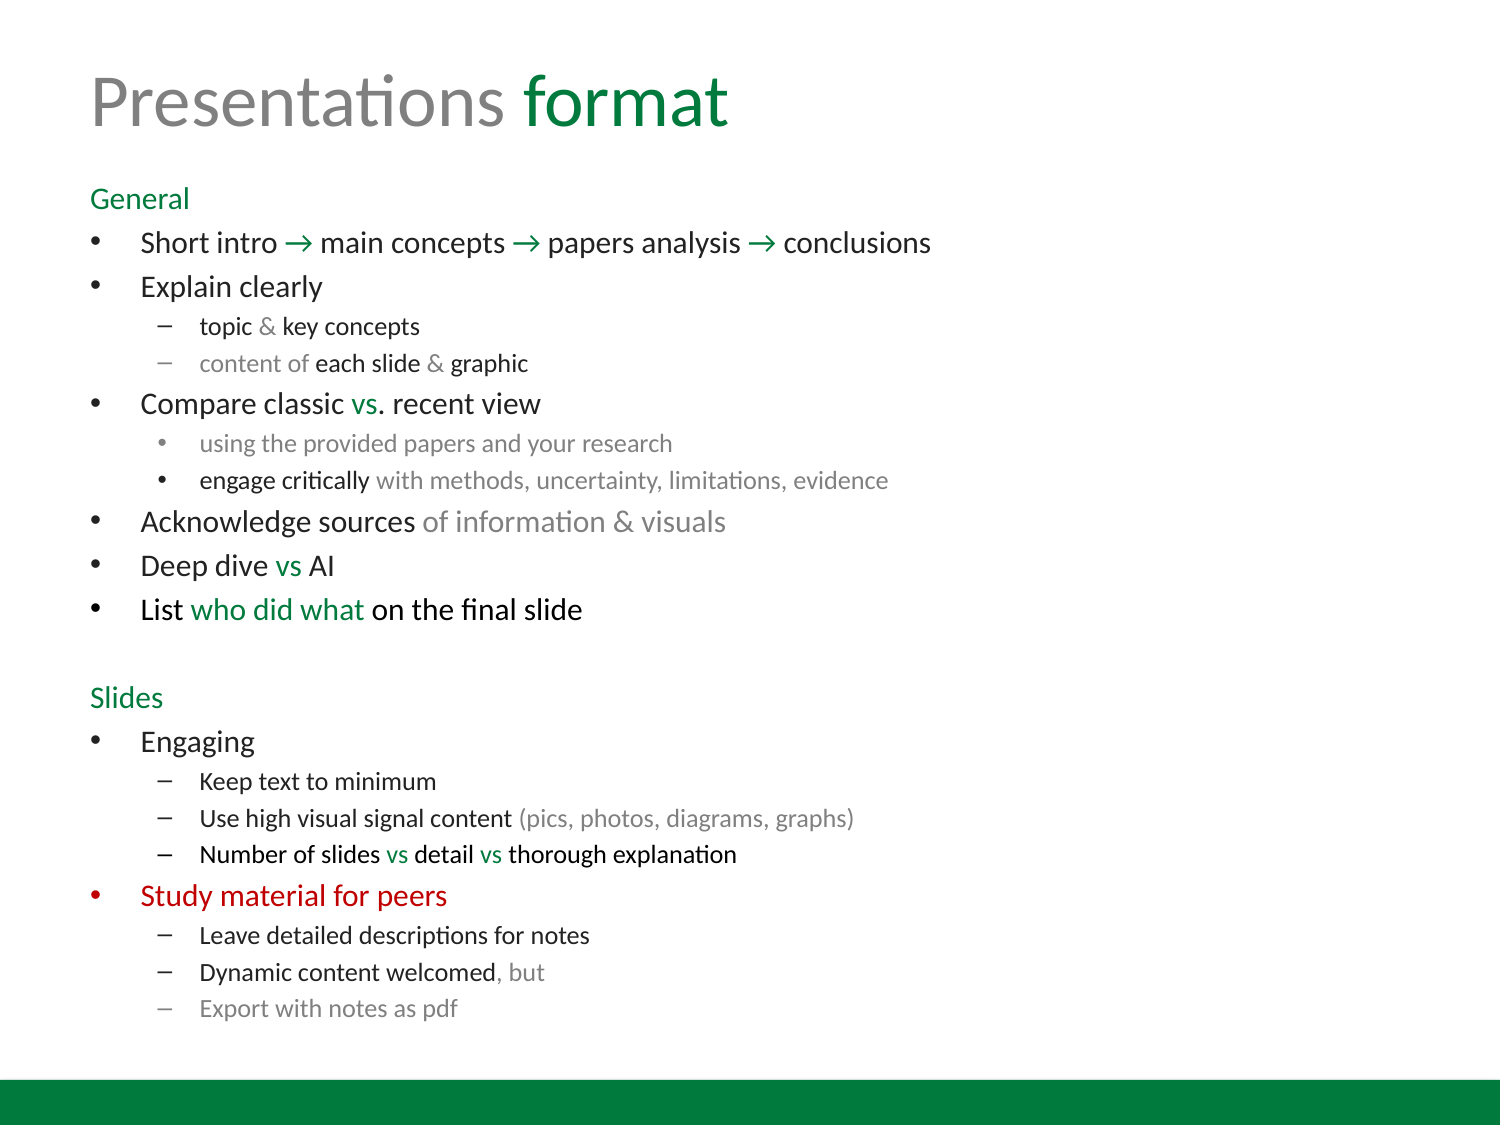

# Presentations format
General
Short intro → main concepts → papers analysis → conclusions
Explain clearly
topic & key concepts
content of each slide & graphic
Compare classic vs. recent view
using the provided papers and your research
engage critically with methods, uncertainty, limitations, evidence
Acknowledge sources of information & visuals
Deep dive vs AI
List who did what on the final slide

Slides
Engaging
Keep text to minimum
Use high visual signal content (pics, photos, diagrams, graphs)
Number of slides vs detail vs thorough explanation
Study material for peers
Leave detailed descriptions for notes
Dynamic content welcomed, but
Export with notes as pdf